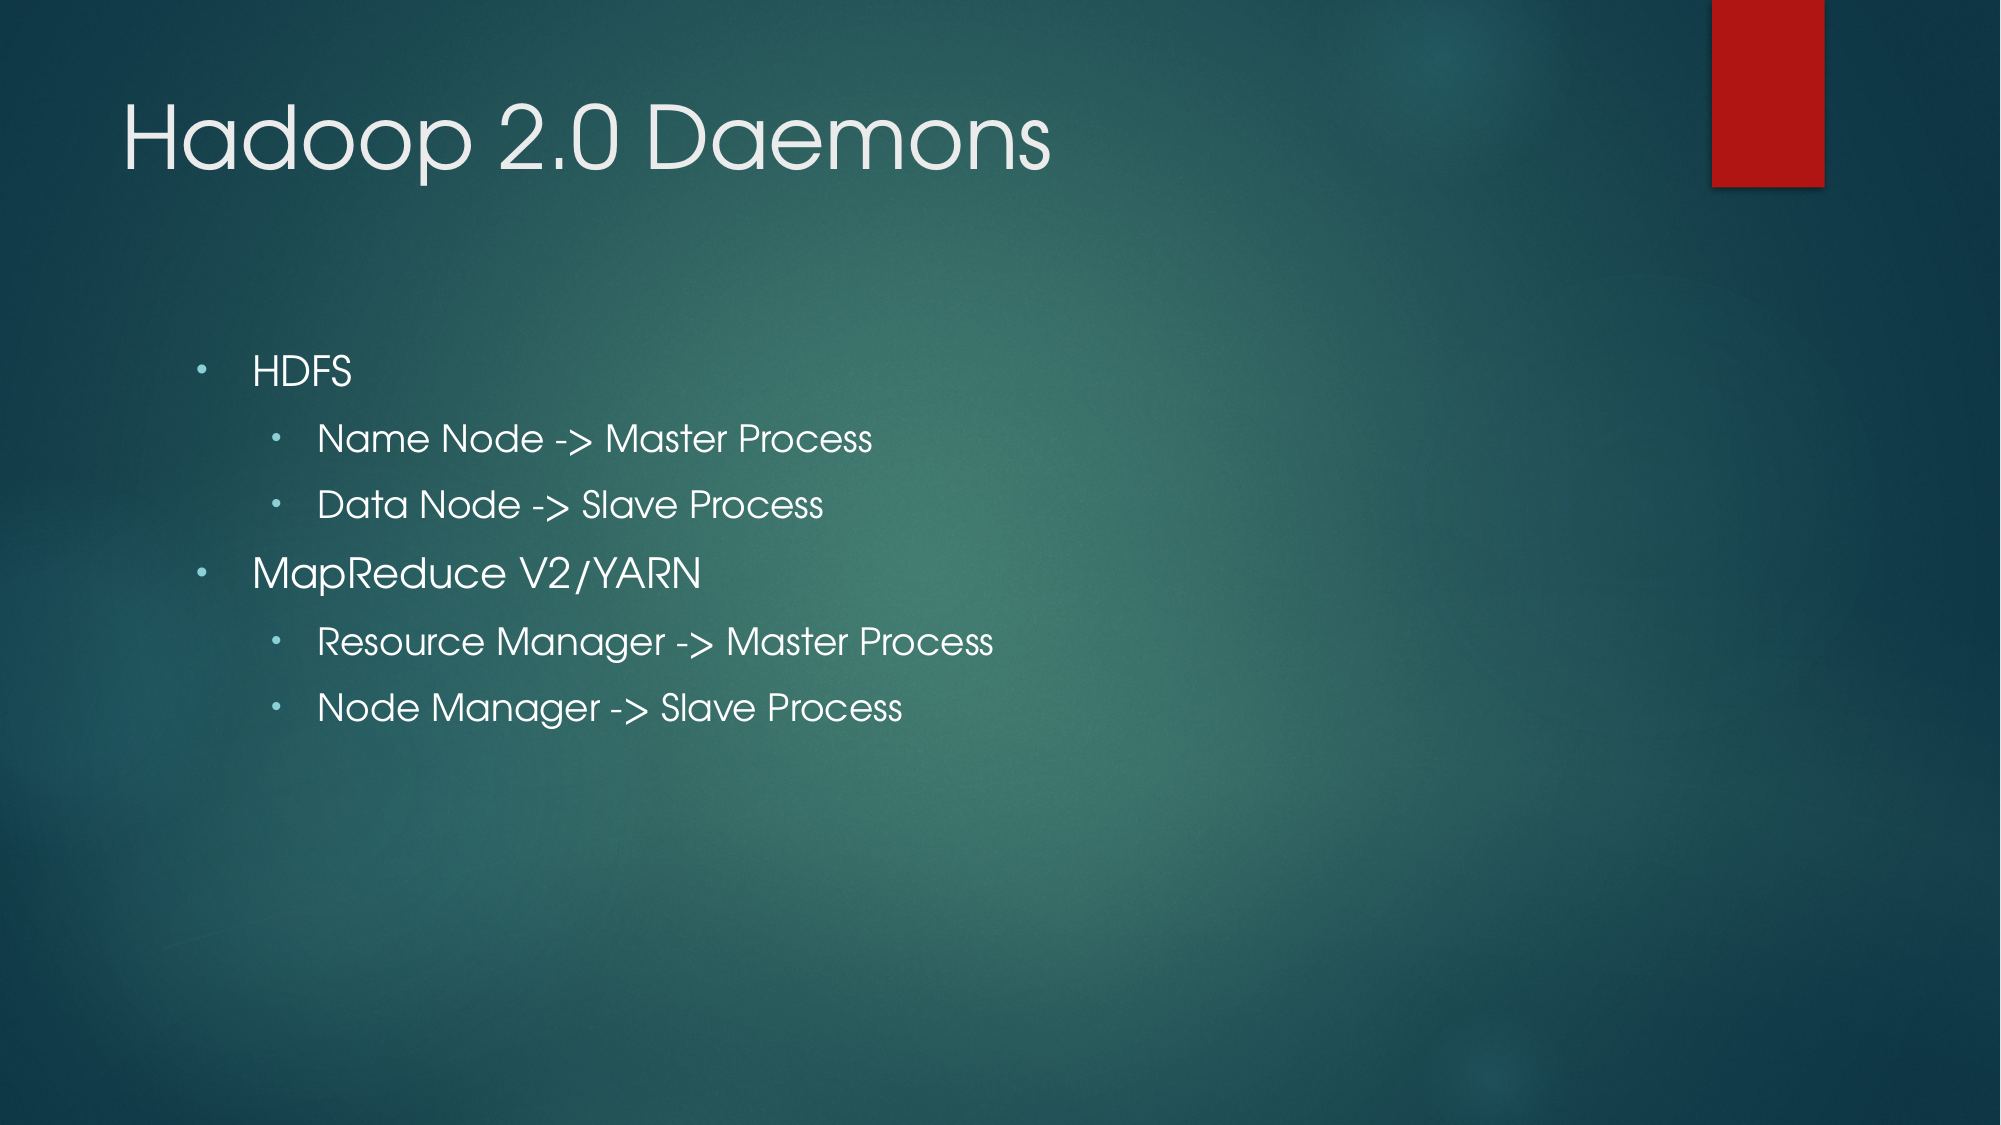

# Hadoop 2.0 Daemons
HDFS
Name Node -> Master Process
Data Node -> Slave Process
MapReduce V2/YARN
Resource Manager -> Master Process
Node Manager -> Slave Process